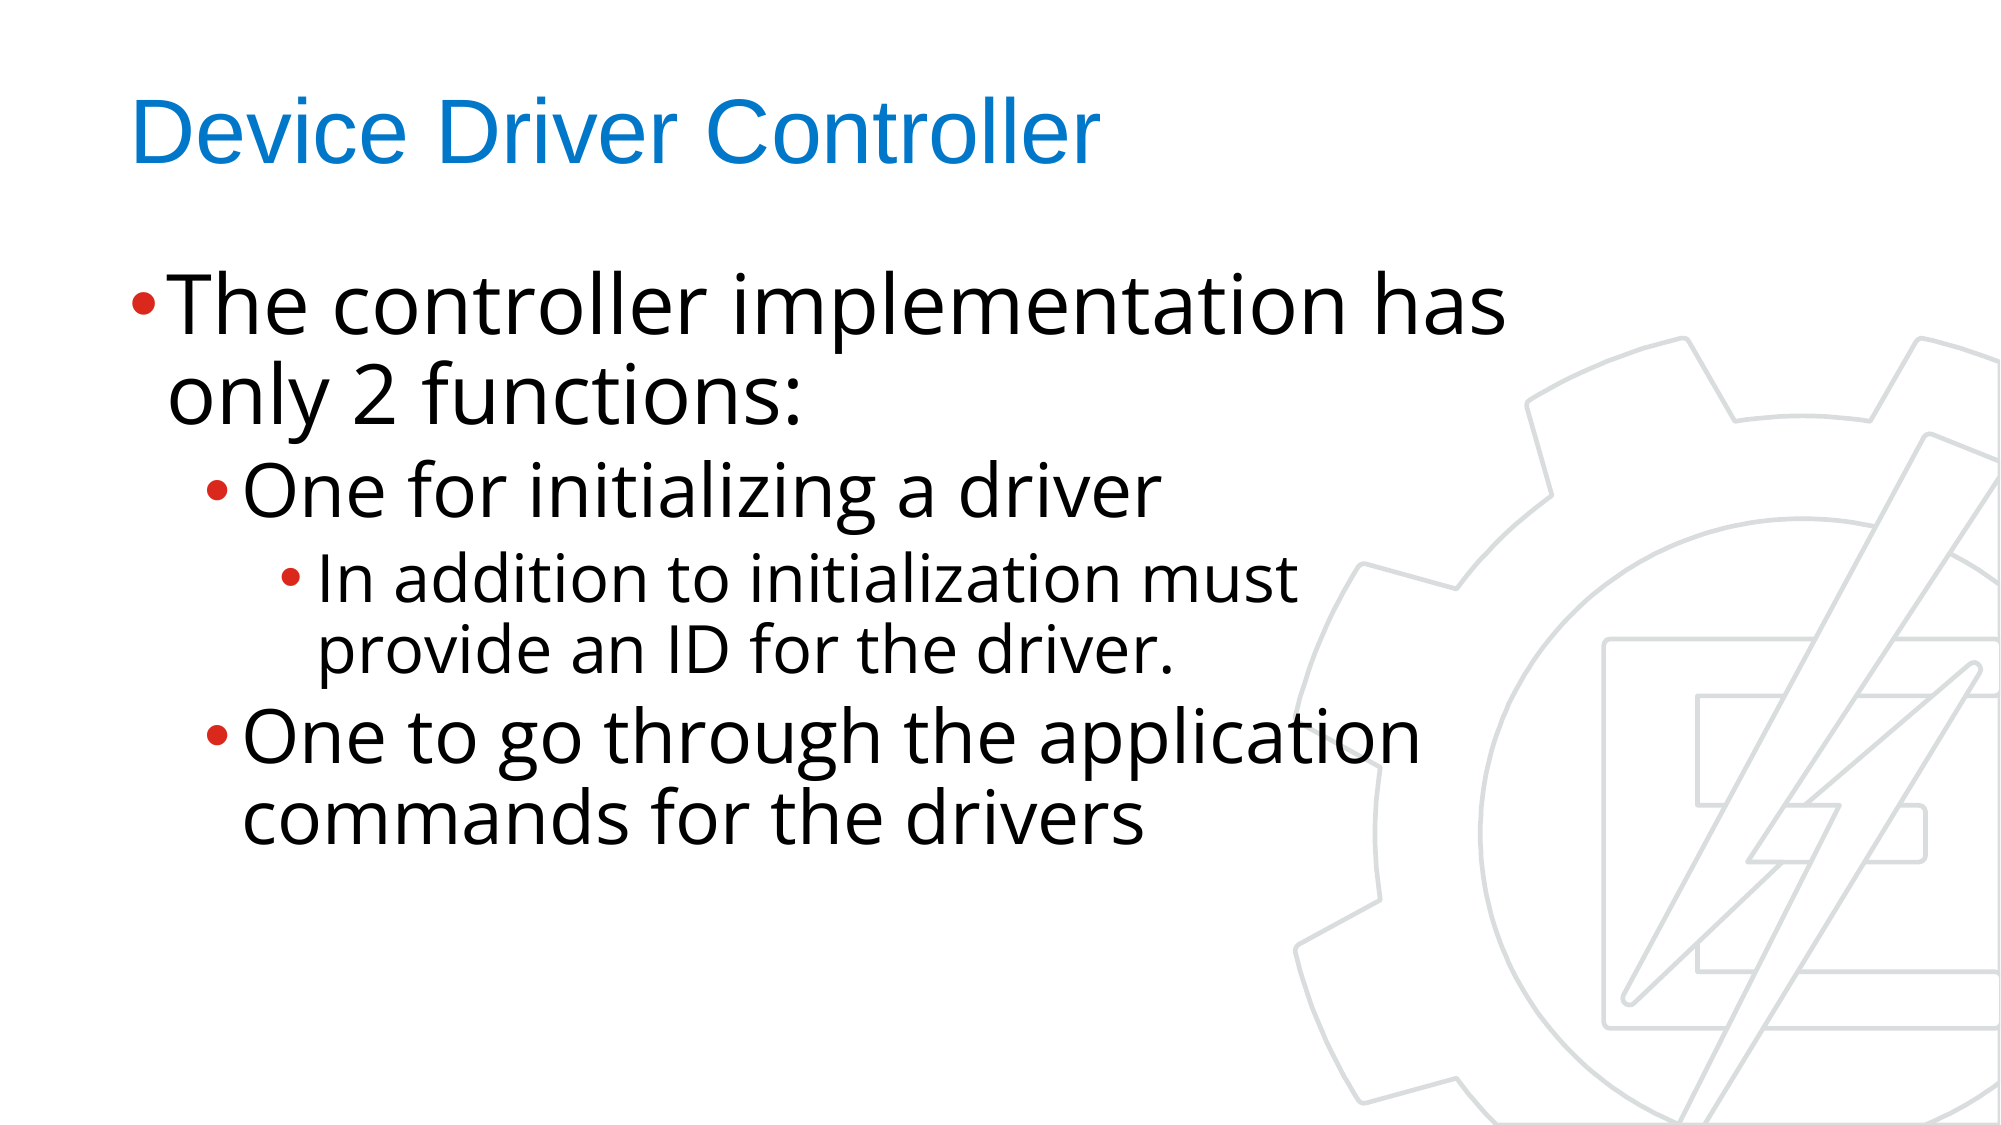

# Device Driver Controller
The controller implementation has only 2 functions:
One for initializing a driver
In addition to initialization must provide an ID for the driver.
One to go through the application commands for the drivers